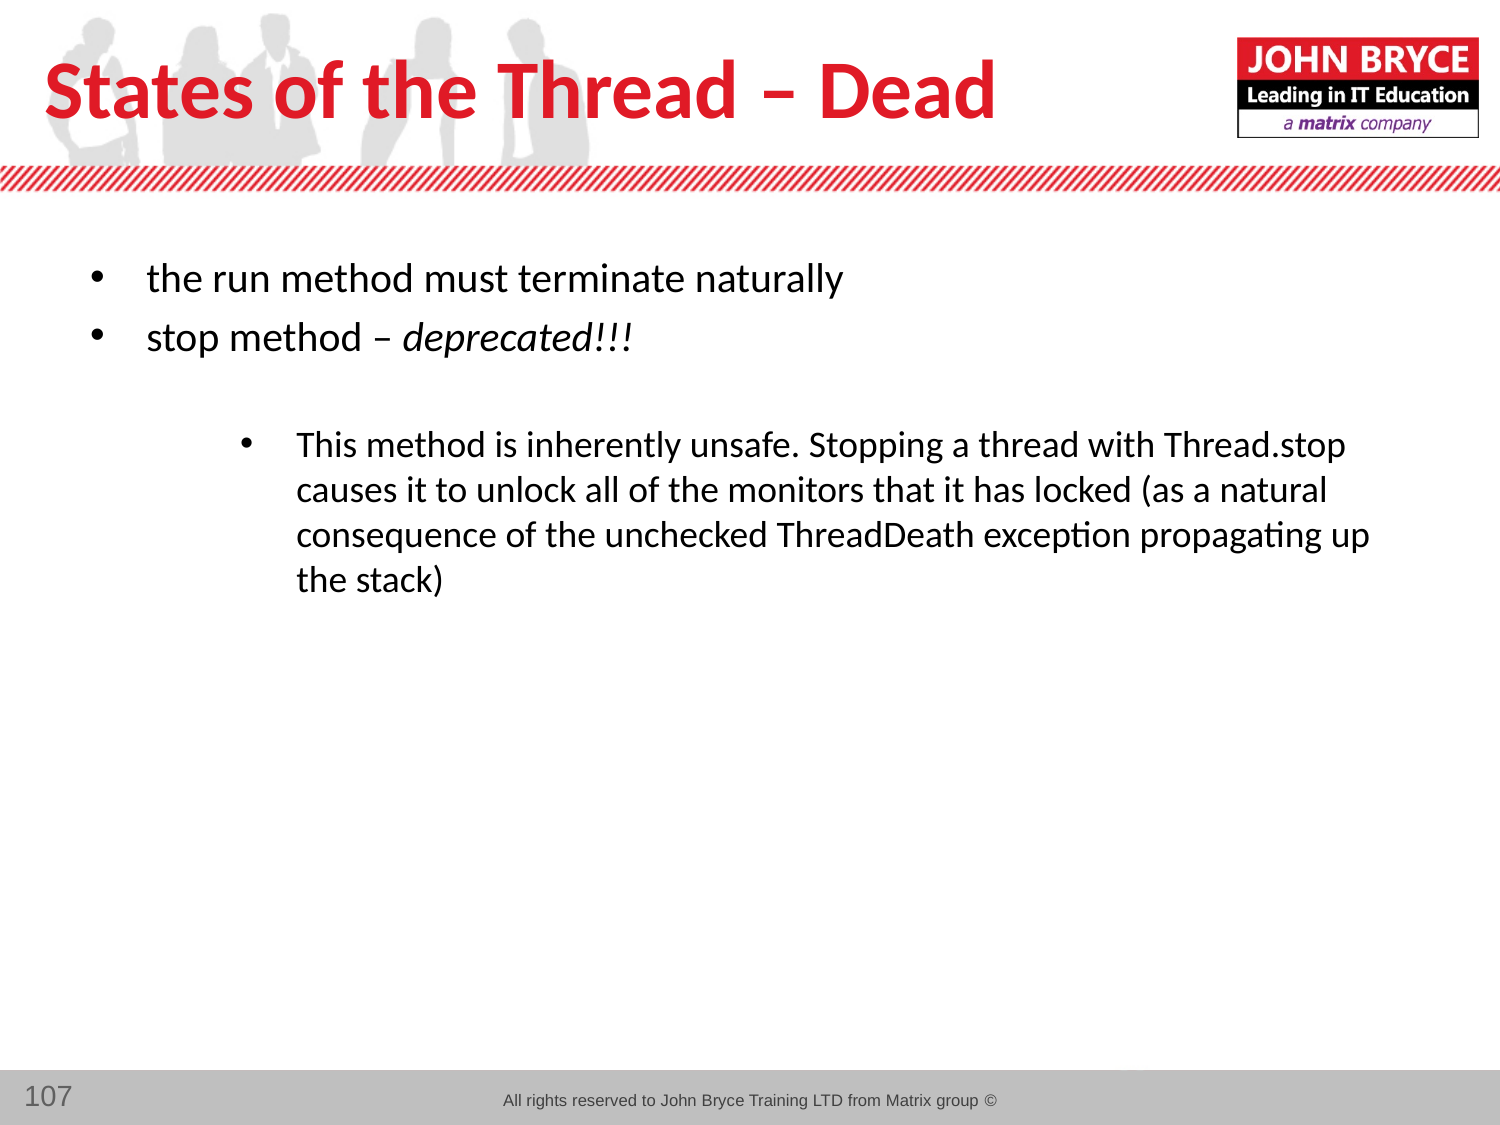

# States of the Thread – Dead
the run method must terminate naturally
stop method – deprecated!!!

This method is inherently unsafe. Stopping a thread with Thread.stop causes it to unlock all of the monitors that it has locked (as a natural consequence of the unchecked ThreadDeath exception propagating up the stack)